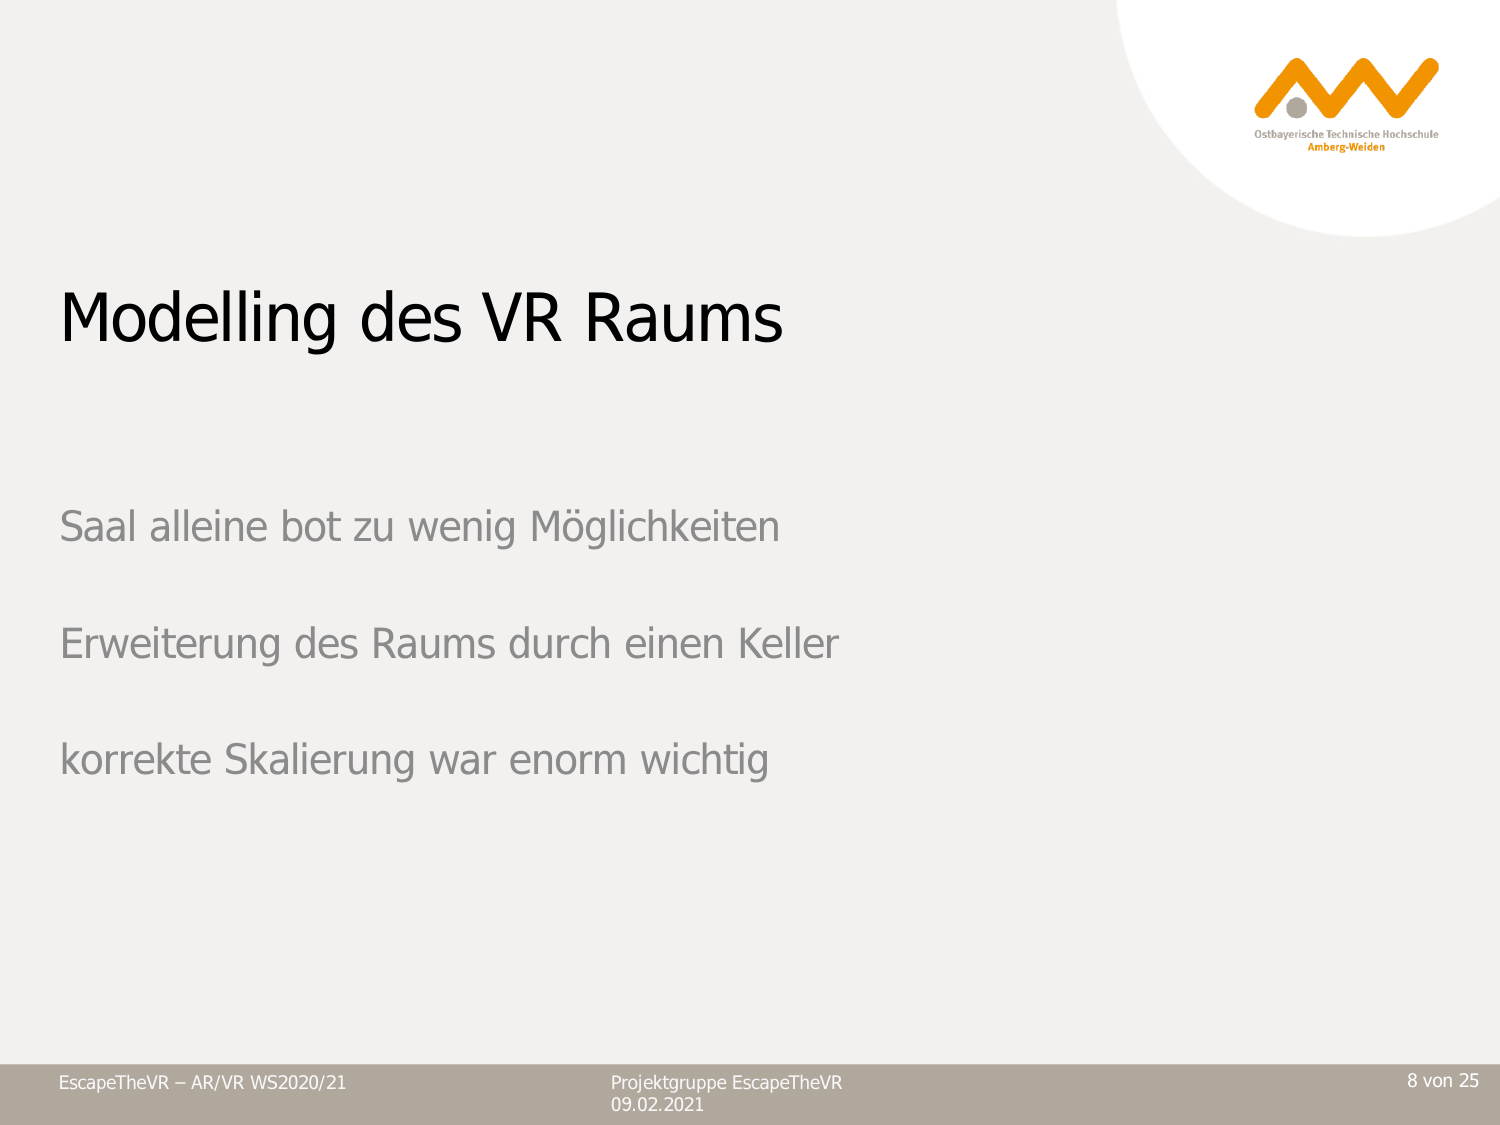

# Modelling des VR Raums
Saal alleine bot zu wenig Möglichkeiten

Erweiterung des Raums durch einen Keller

korrekte Skalierung war enorm wichtig